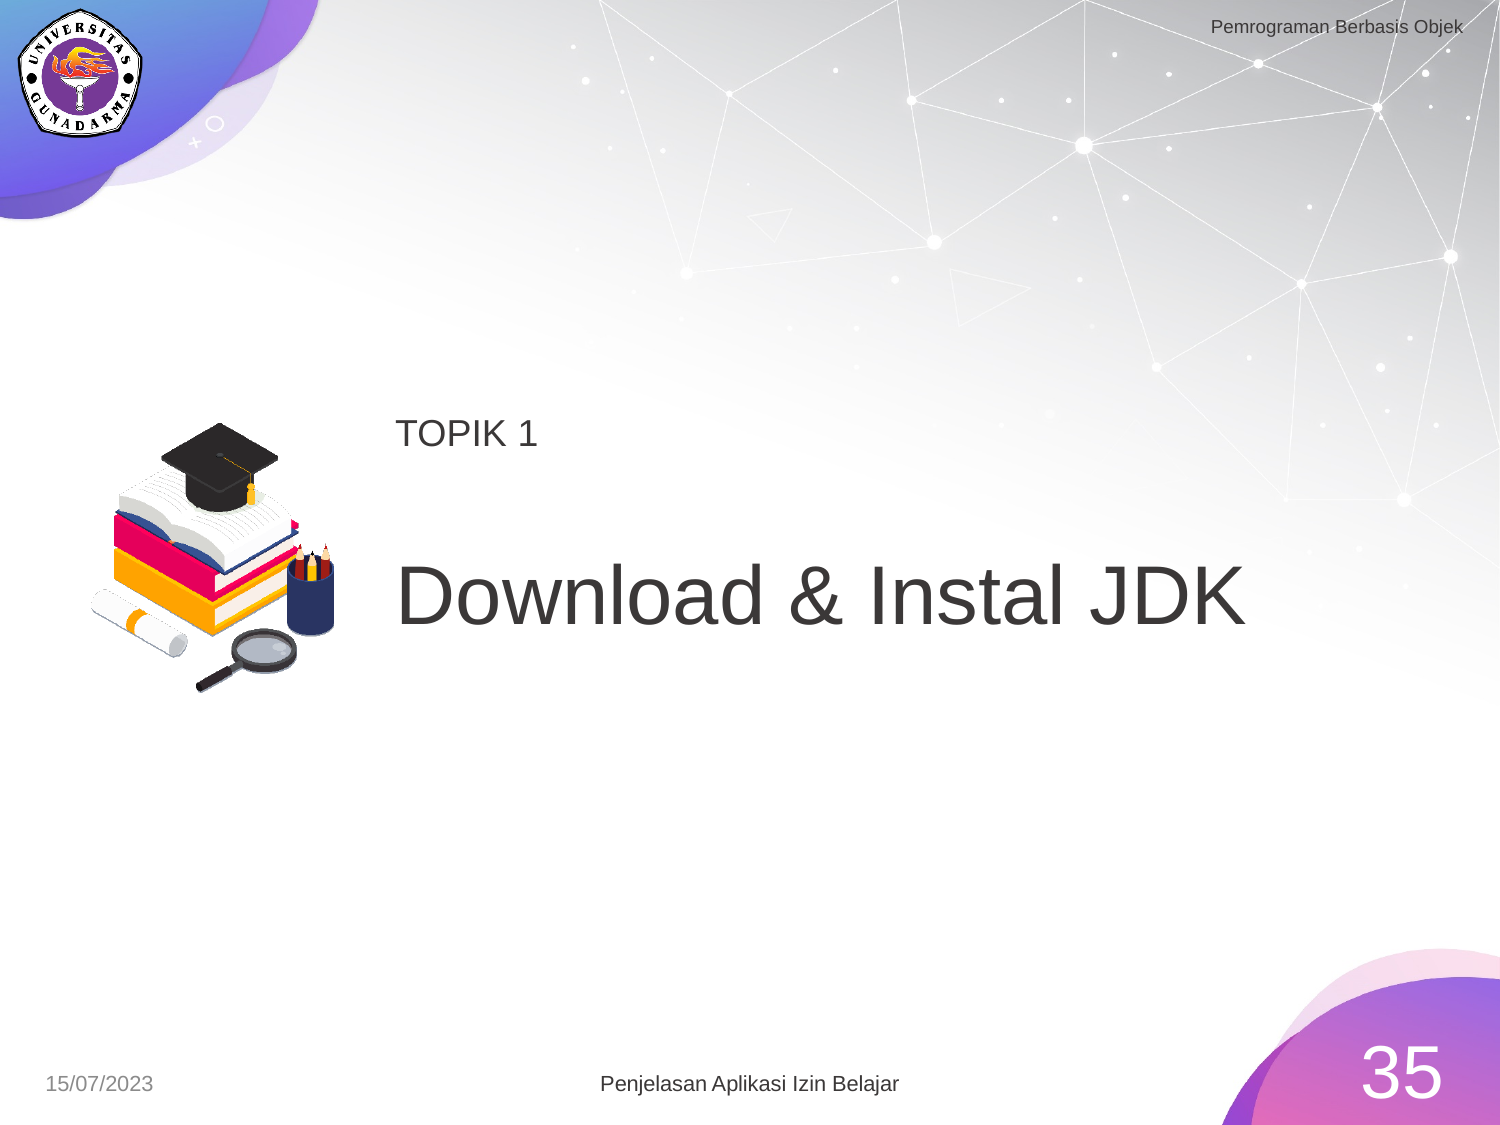

TOPIK 1
# Download & Instal JDK
35
15/07/2023
Penjelasan Aplikasi Izin Belajar